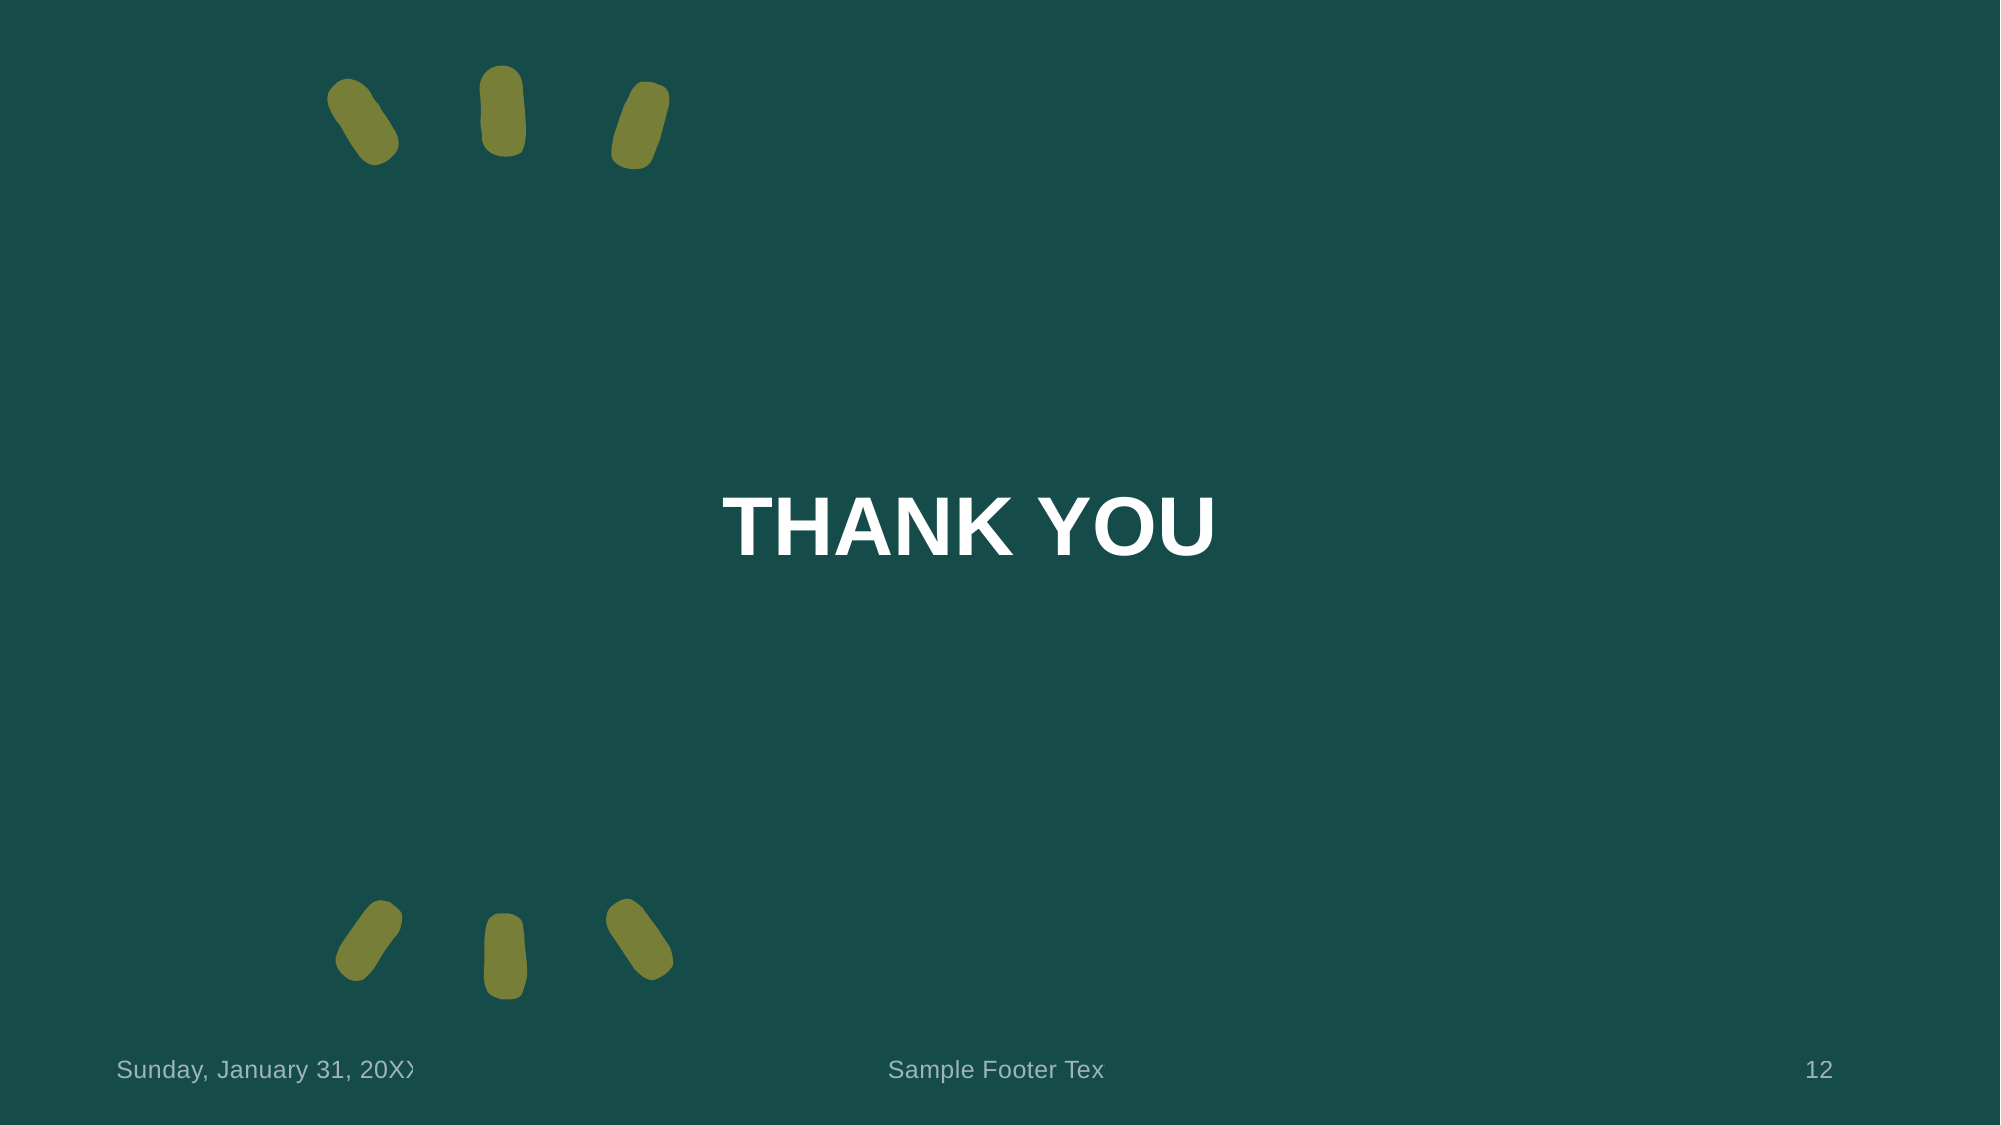

THANK YOU
Sunday, January 31, 20XX
Sample Footer Text
12